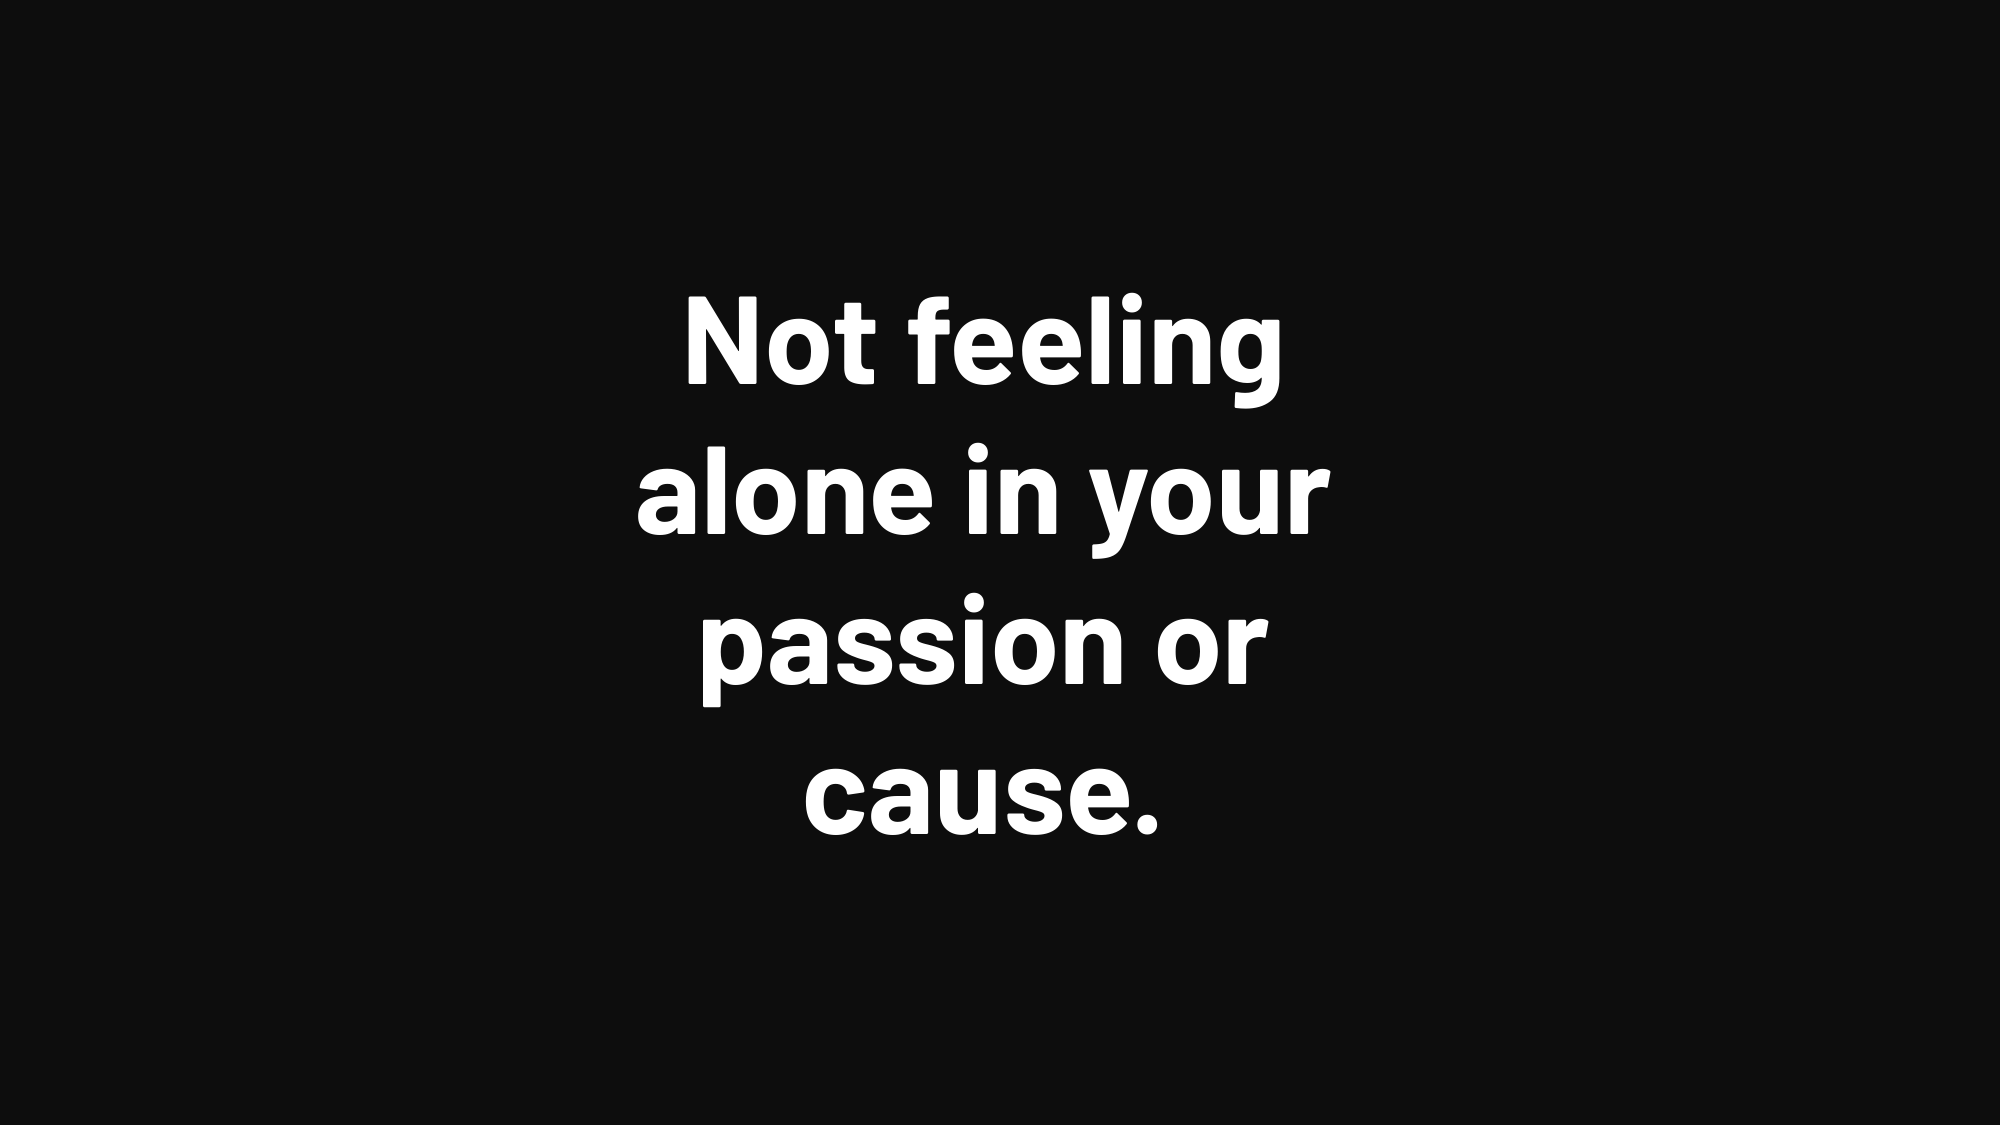

Not feeling alone in your passion or cause.